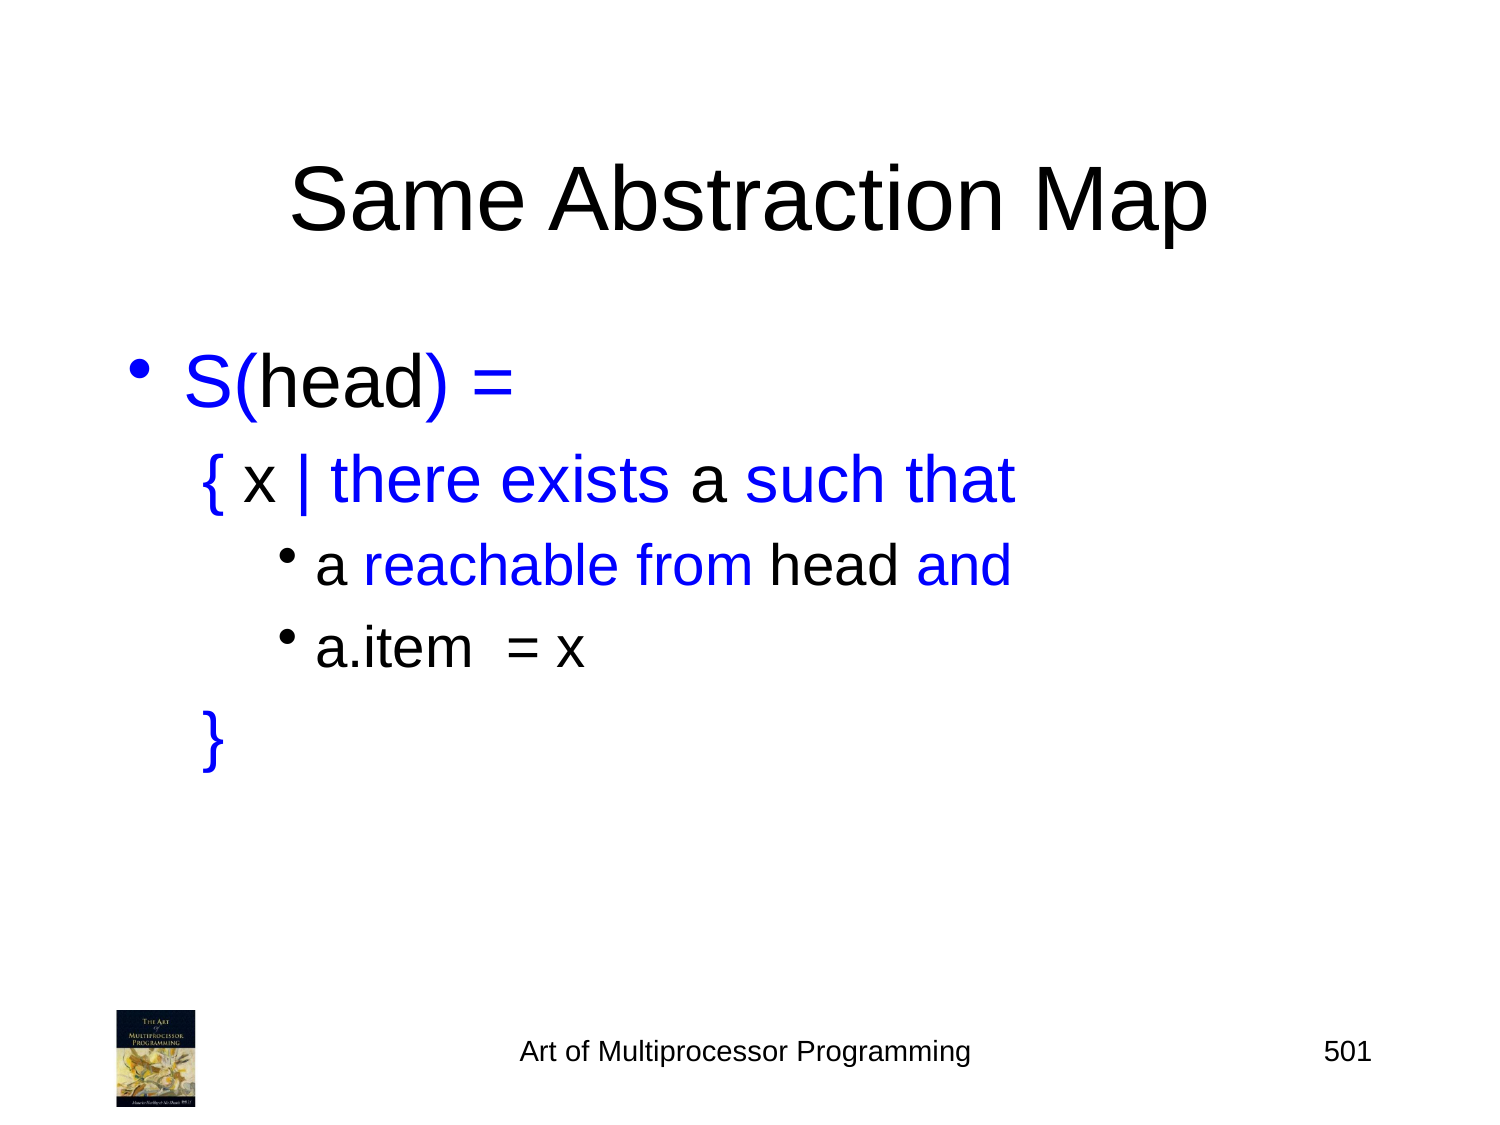

# Same Abstraction Map
S(head) =
{ x | there exists a such that
a reachable from head and
a.item  = x
}
Art of Multiprocessor Programming
501